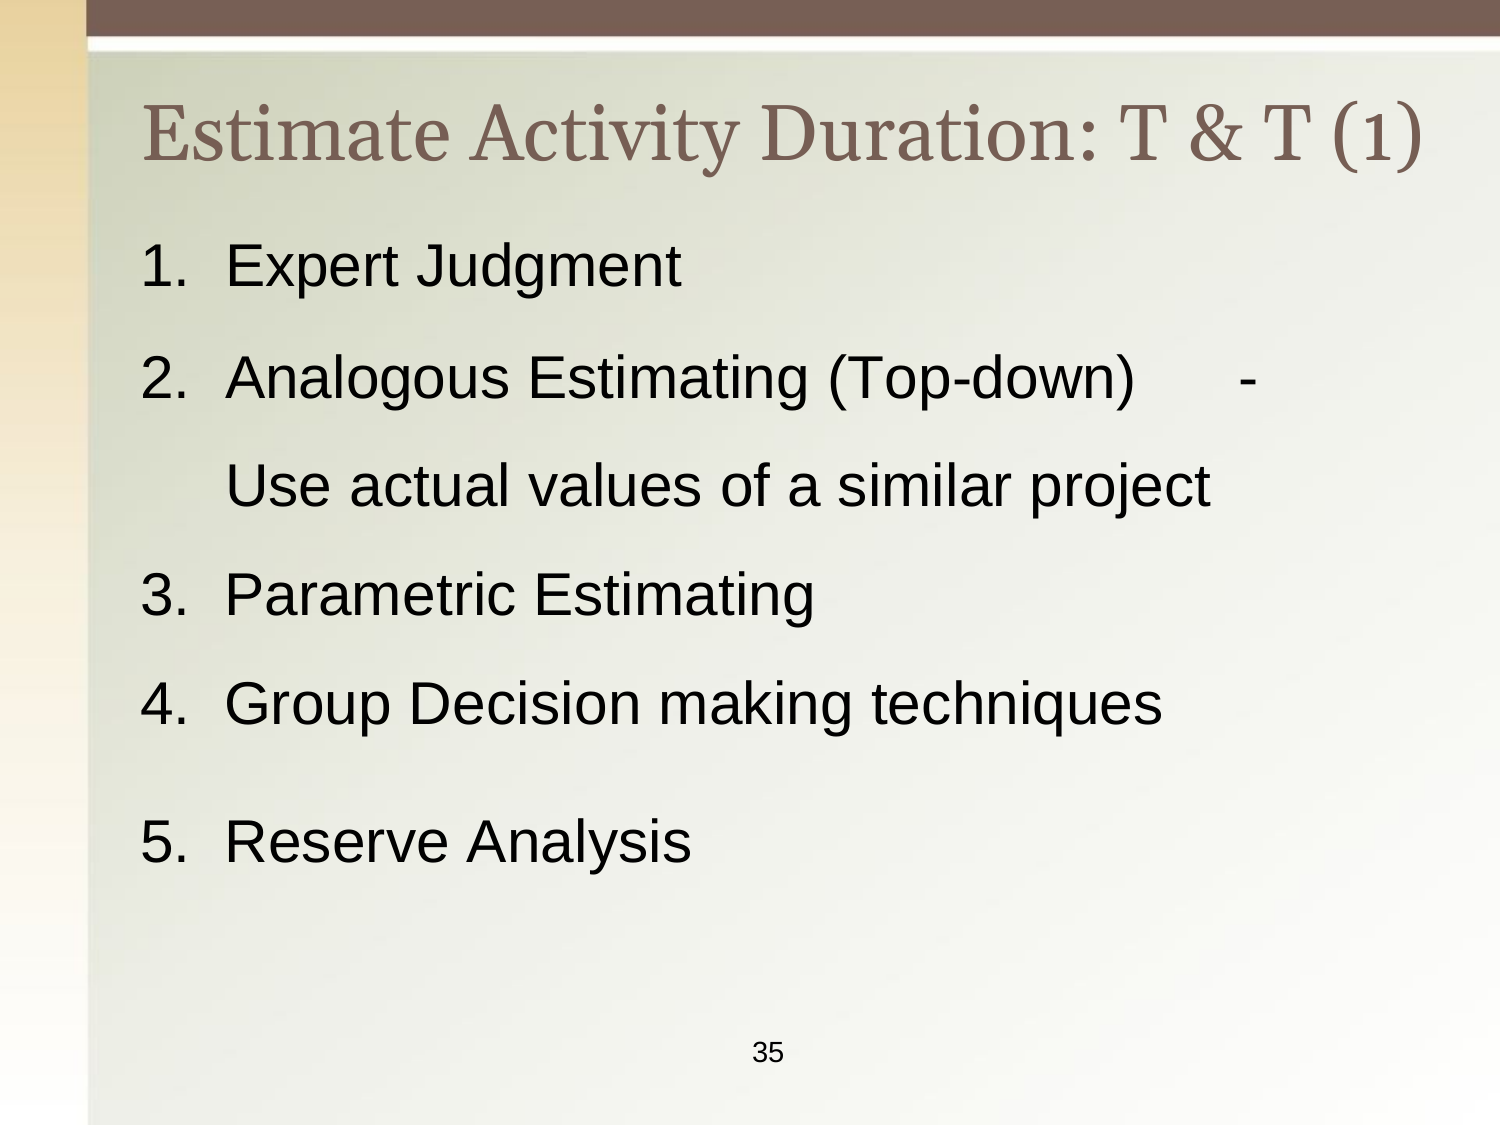

# Estimate Activity Duration: T & T (1)
Expert Judgment
Analogous Estimating (Top-down)	- Use actual values of a similar project
Parametric Estimating
Group Decision making techniques

Reserve Analysis
35